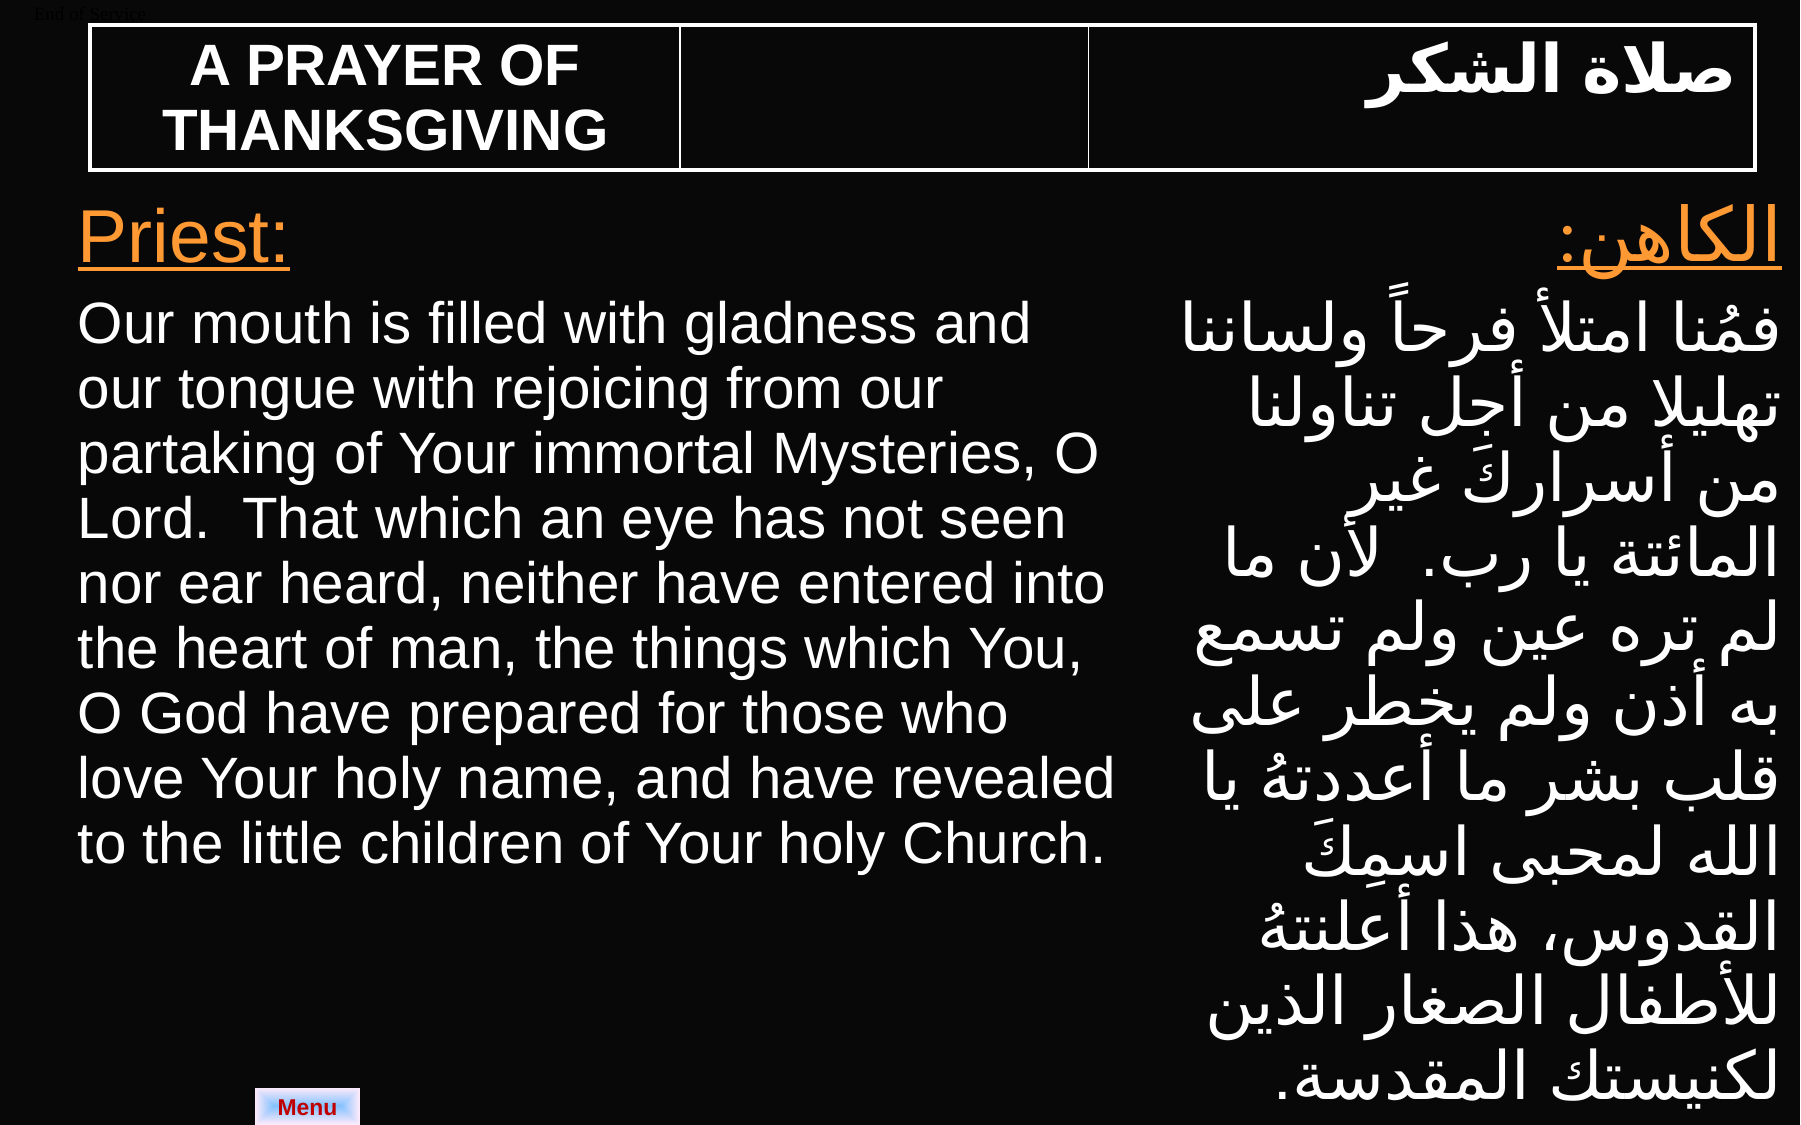

# End of Service
| A PRAYER OF THANKSGIVING |  | صلاة الشكر |
| --- | --- | --- |
| Priest: Our mouth is filled with gladness and our tongue with rejoicing from our partaking of Your immortal Mysteries, O Lord. That which an eye has not seen nor ear heard, neither have entered into the heart of man, the things which You, O God have prepared for those who love Your holy name, and have revealed to the little children of Your holy Church. | الكاهن: فمُنا امتلأ فرحاً ولساننا تهليلا من أجل تناولنا من أسراركَ غير المائتة يا رب. لأن ما لم تره عين ولم تسمع به أذن ولم يخطر على قلب بشر ما أعددتهُ يا الله لمحبى اسمِكَ القدوس، هذا أعلنتهُ للأطفال الصغار الذين لكنيستك المقدسة. |
| --- | --- |

Menu